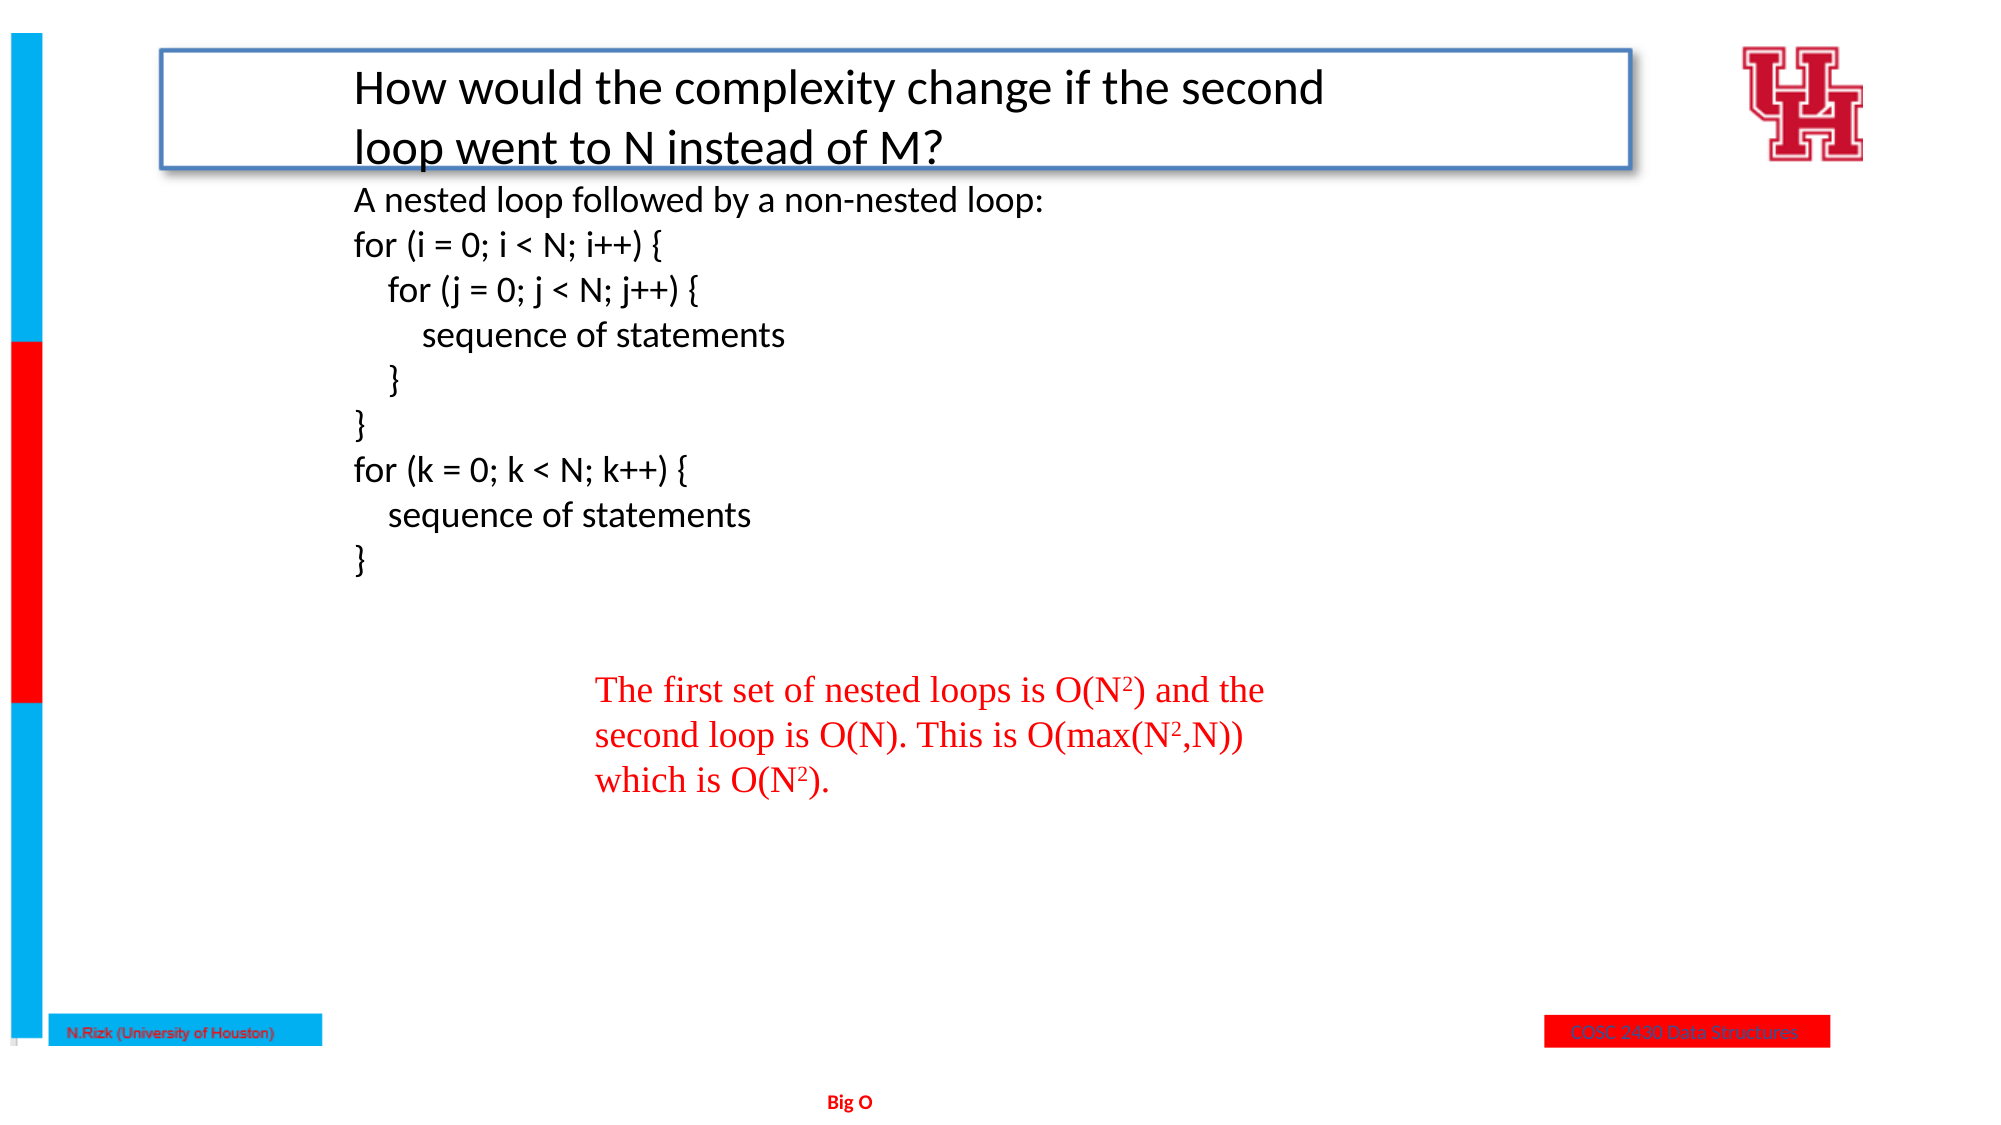

How would the complexity change if the second loop went to N instead of M?
A nested loop followed by a non-nested loop:
for (i = 0; i < N; i++) {
    for (j = 0; j < N; j++) {
        sequence of statements
    }
}
for (k = 0; k < N; k++) {
    sequence of statements
}
The first set of nested loops is O(N2) and the second loop is O(N). This is O(max(N2,N)) which is O(N2).